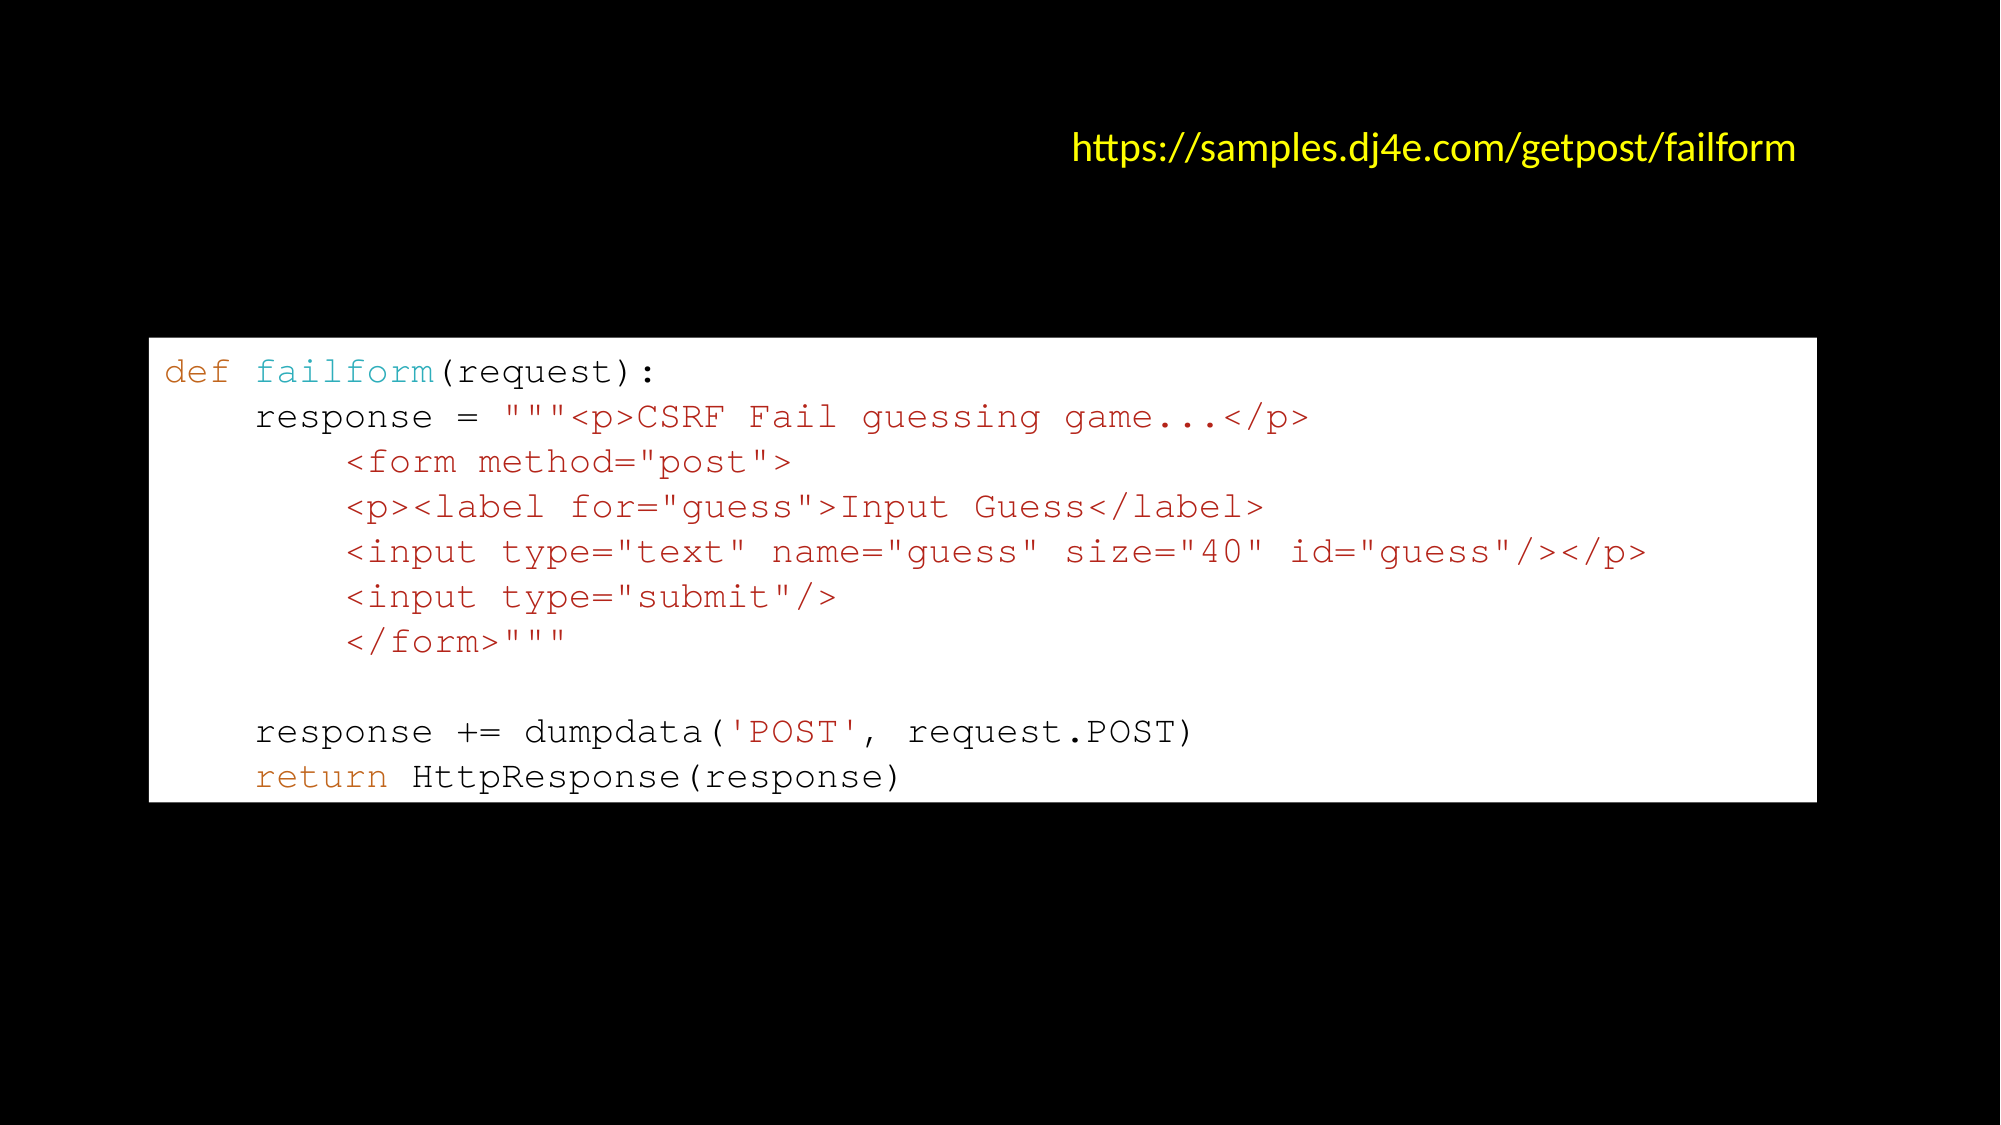

https://samples.dj4e.com/getpost/failform
def failform(request):
    response = """<p>CSRF Fail guessing game...</p>
        <form method="post">
        <p><label for="guess">Input Guess</label>
        <input type="text" name="guess" size="40" id="guess"/></p>
        <input type="submit"/>
        </form>"""

    response += dumpdata('POST', request.POST)
    return HttpResponse(response)